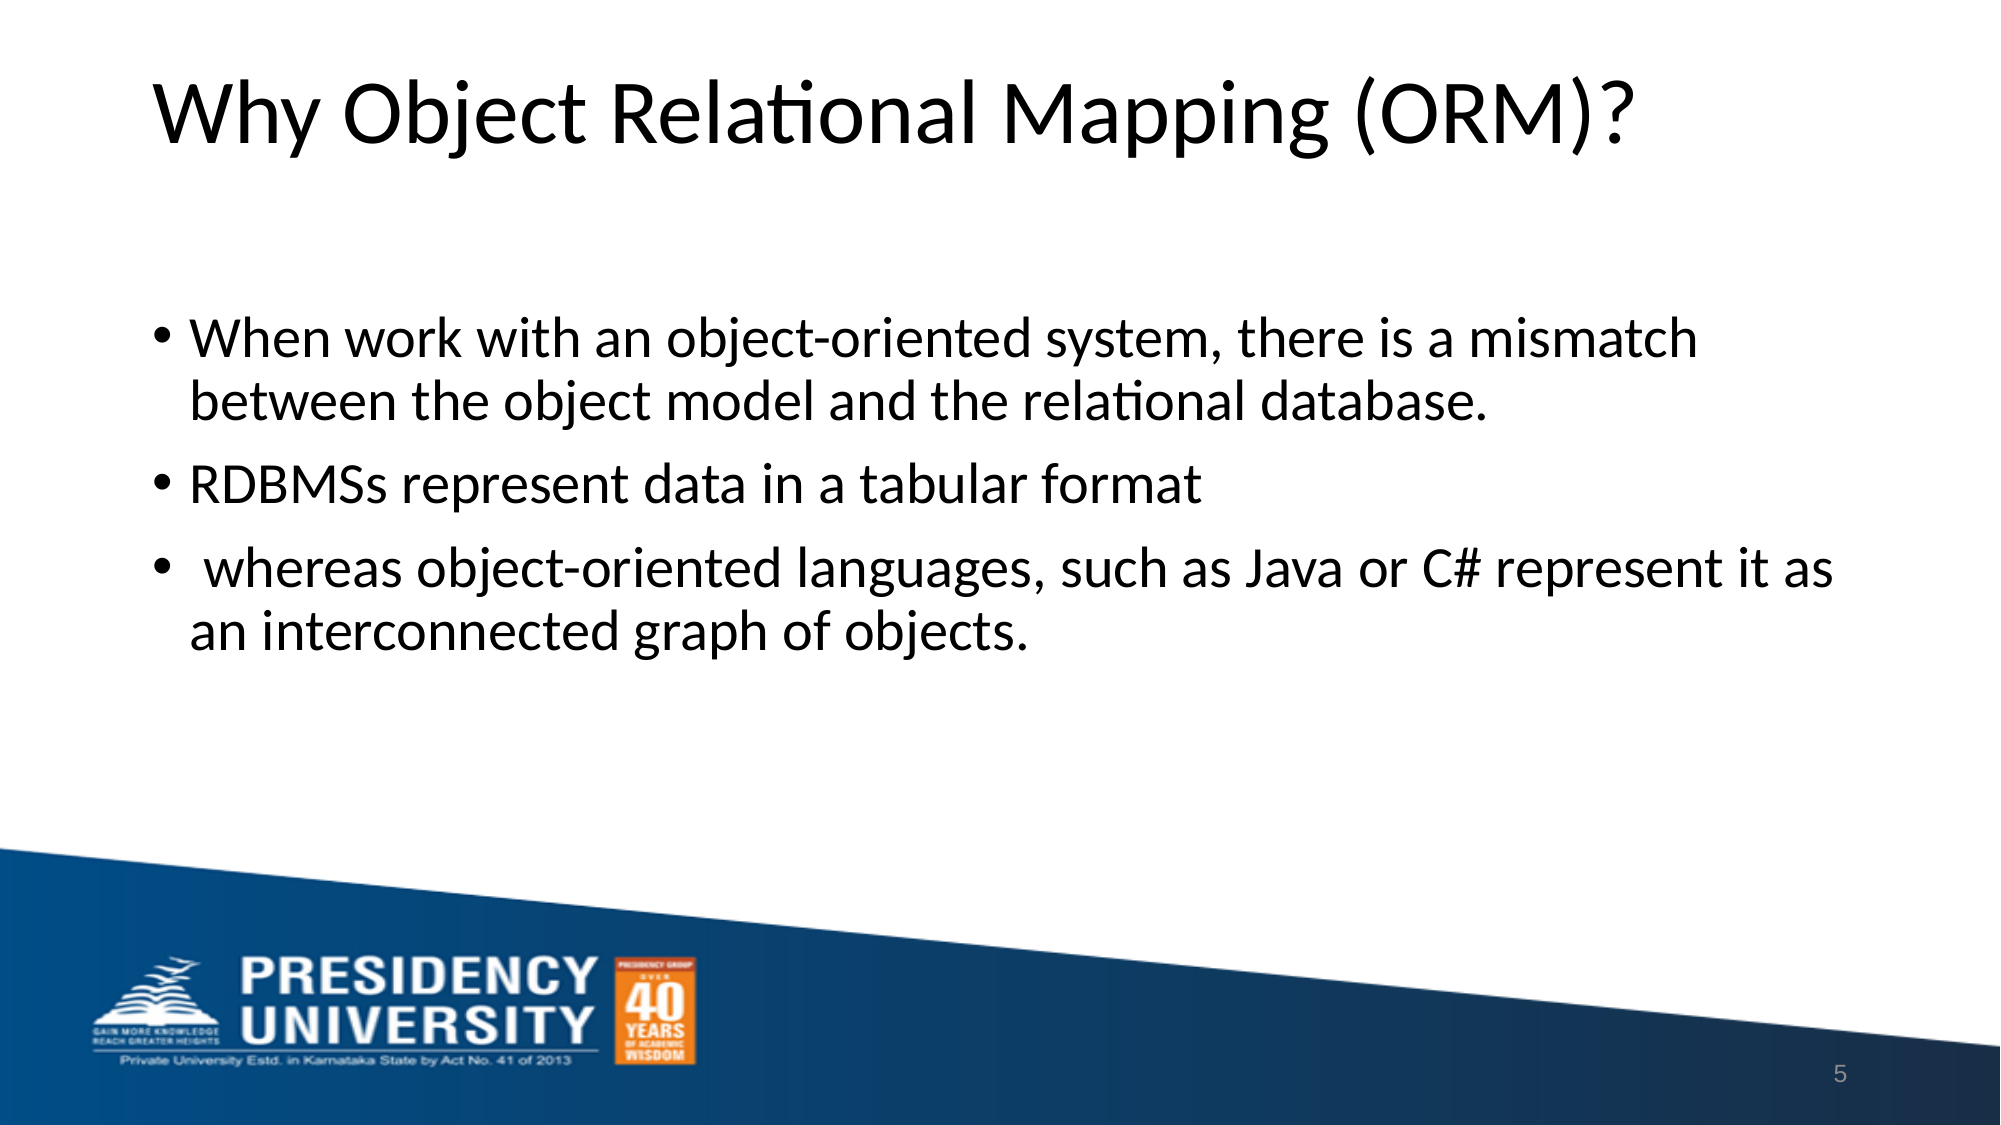

# Why Object Relational Mapping (ORM)?
When work with an object-oriented system, there is a mismatch between the object model and the relational database.
RDBMSs represent data in a tabular format
 whereas object-oriented languages, such as Java or C# represent it as an interconnected graph of objects.
5